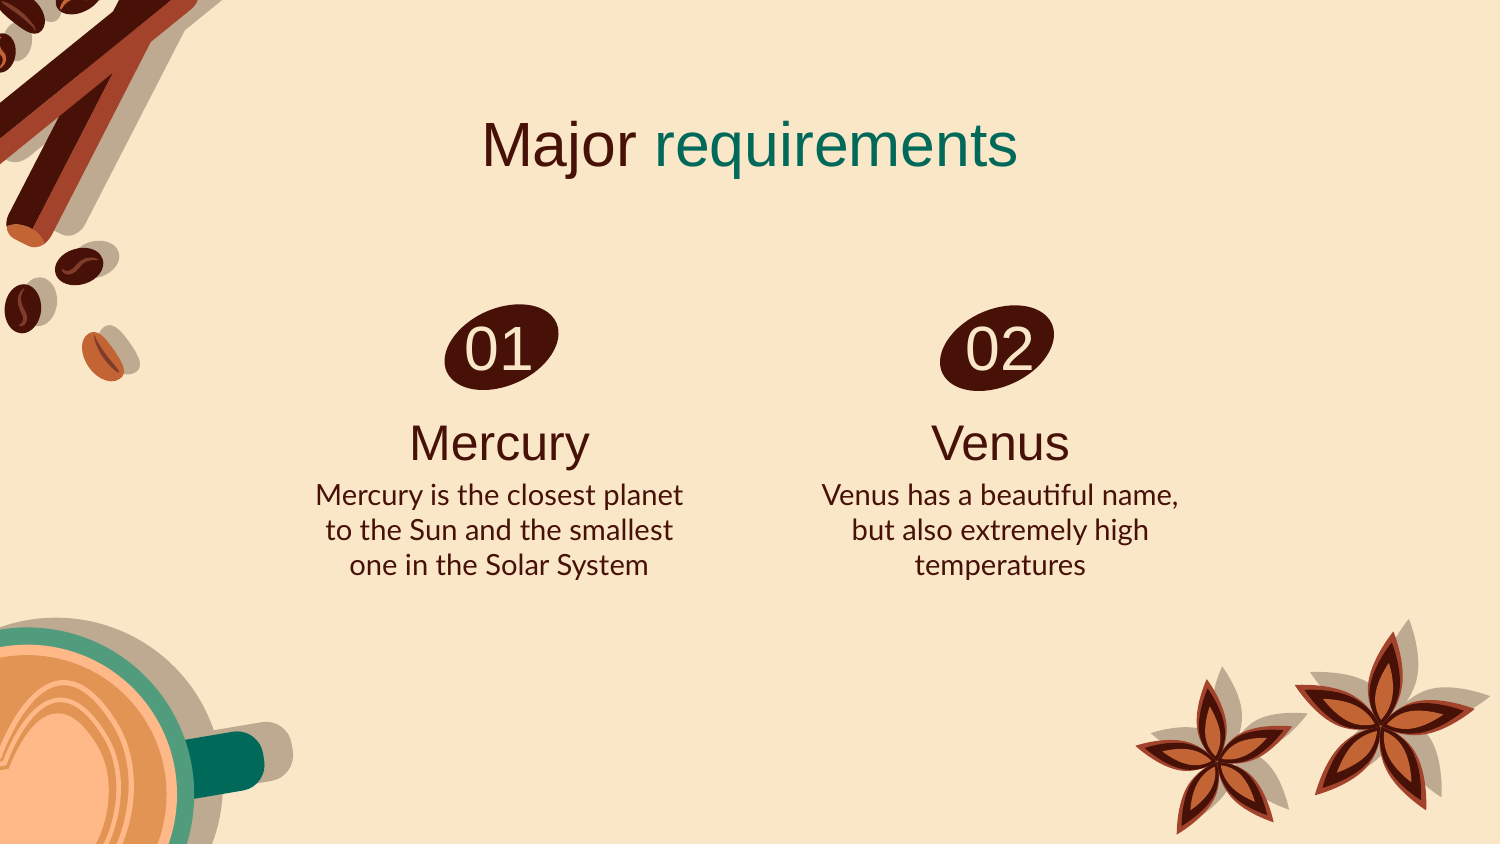

# Major requirements

02
01
Mercury
Venus
Mercury is the closest planet to the Sun and the smallest one in the Solar System
Venus has a beautiful name, but also extremely high temperatures